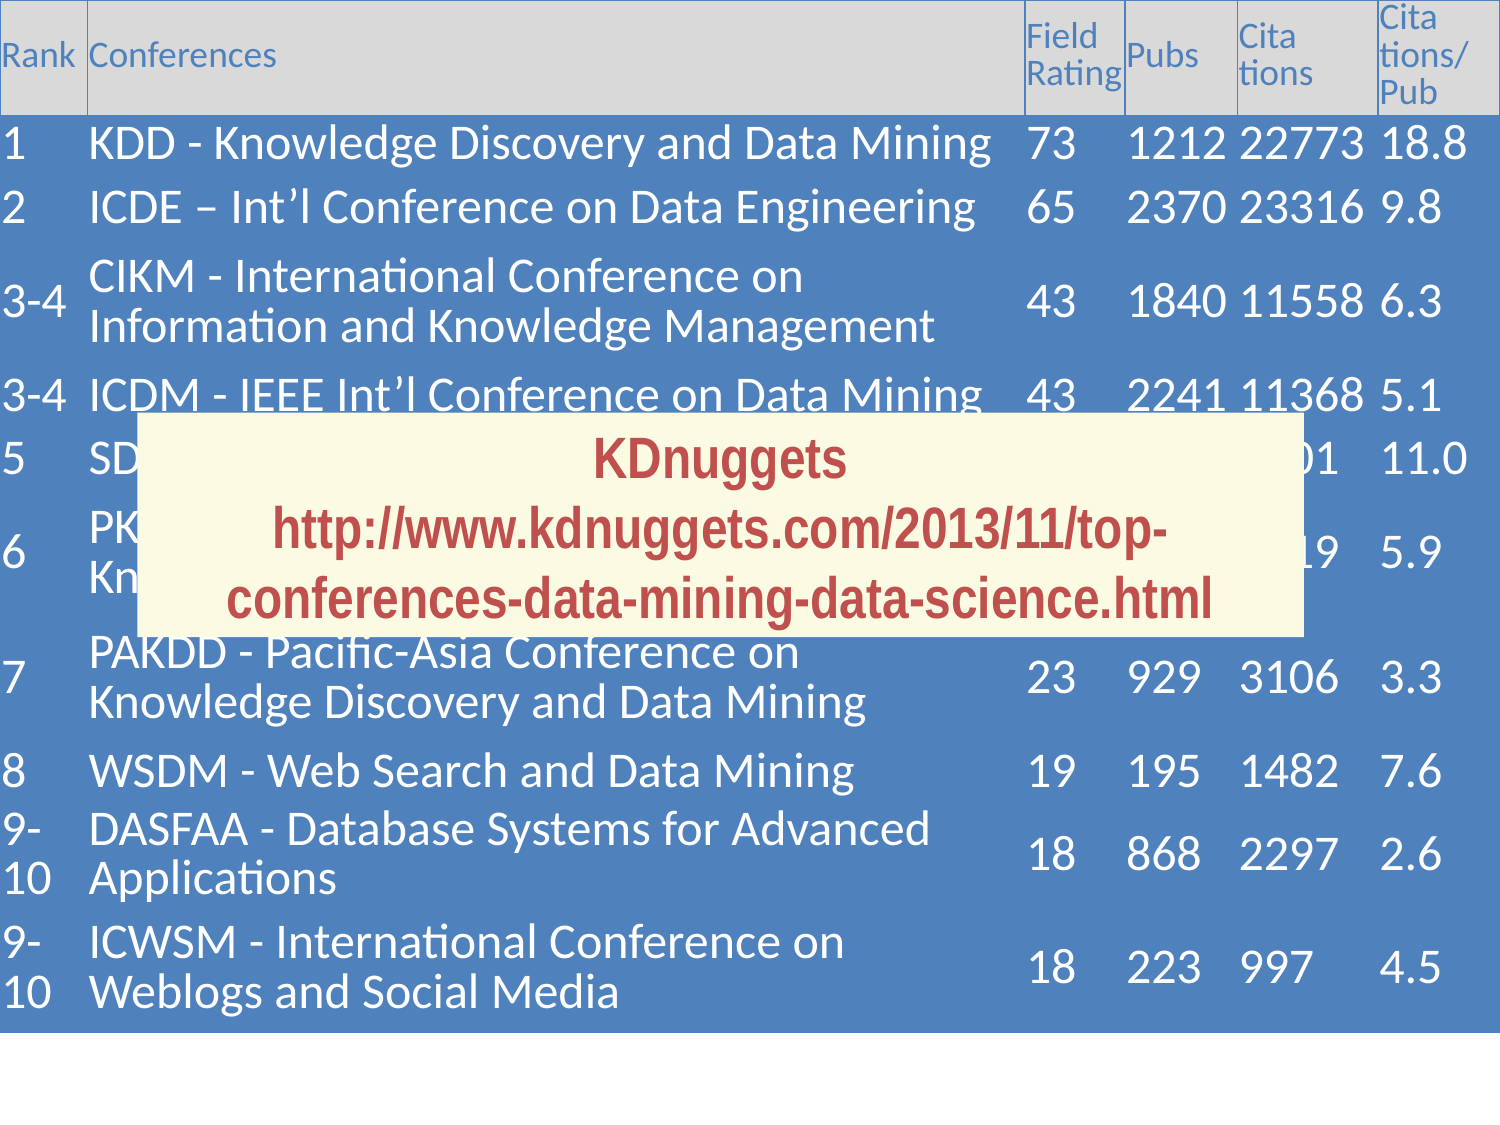

| Rank | Conferences | Field Rating | Pubs | Cita tions | Cita tions/ Pub |
| --- | --- | --- | --- | --- | --- |
| 1 | KDD - Knowledge Discovery and Data Mining | 73 | 1212 | 22773 | 18.8 |
| 2 | ICDE – Int’l Conference on Data Engineering | 65 | 2370 | 23316 | 9.8 |
| 3-4 | CIKM - International Conference on Information and Knowledge Management | 43 | 1840 | 11558 | 6.3 |
| 3-4 | ICDM - IEEE Int’l Conference on Data Mining | 43 | 2241 | 11368 | 5.1 |
| 5 | SDM - SIAM Int’l Conference on Data Mining | 39 | 611 | 6701 | 11.0 |
| 6 | PKDD - Principles of Data Mining and Knowledge Discovery | 27 | 634 | 3719 | 5.9 |
| 7 | PAKDD - Pacific-Asia Conference on Knowledge Discovery and Data Mining | 23 | 929 | 3106 | 3.3 |
| 8 | WSDM - Web Search and Data Mining | 19 | 195 | 1482 | 7.6 |
| 9-10 | DASFAA - Database Systems for Advanced Applications | 18 | 868 | 2297 | 2.6 |
| 9-10 | ICWSM - International Conference on Weblogs and Social Media | 18 | 223 | 997 | 4.5 |
#
KDnuggets
http://www.kdnuggets.com/2013/11/top-conferences-data-mining-data-science.html